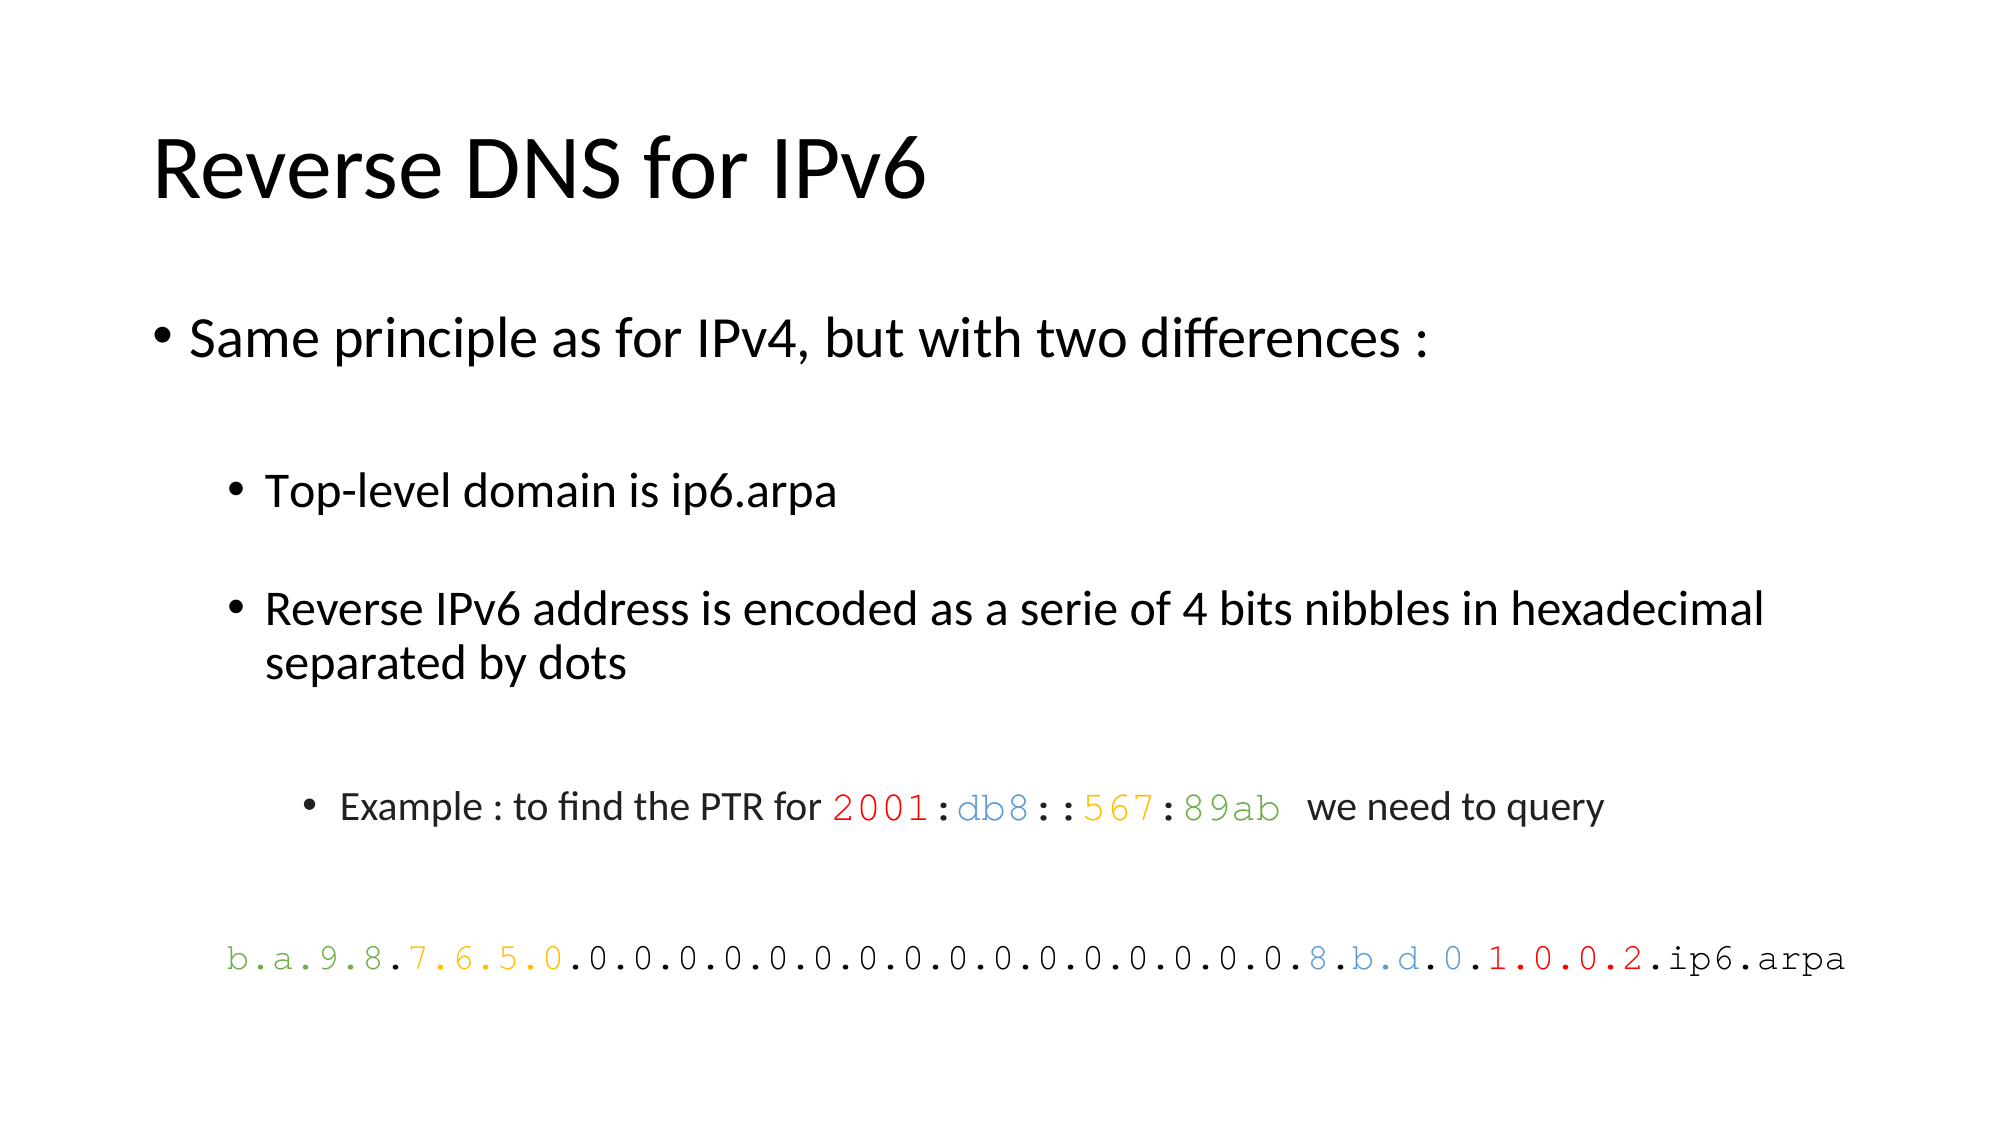

# Reverse DNS for IPv6
Same principle as for IPv4, but with two differences :

Top-level domain is ip6.arpa
Reverse IPv6 address is encoded as a serie of 4 bits nibbles in hexadecimal separated by dots

Example : to find the PTR for 2001:db8::567:89ab we need to query
b.a.9.8.7.6.5.0.0.0.0.0.0.0.0.0.0.0.0.0.0.0.0.0.8.b.d.0.1.0.0.2.ip6.arpa